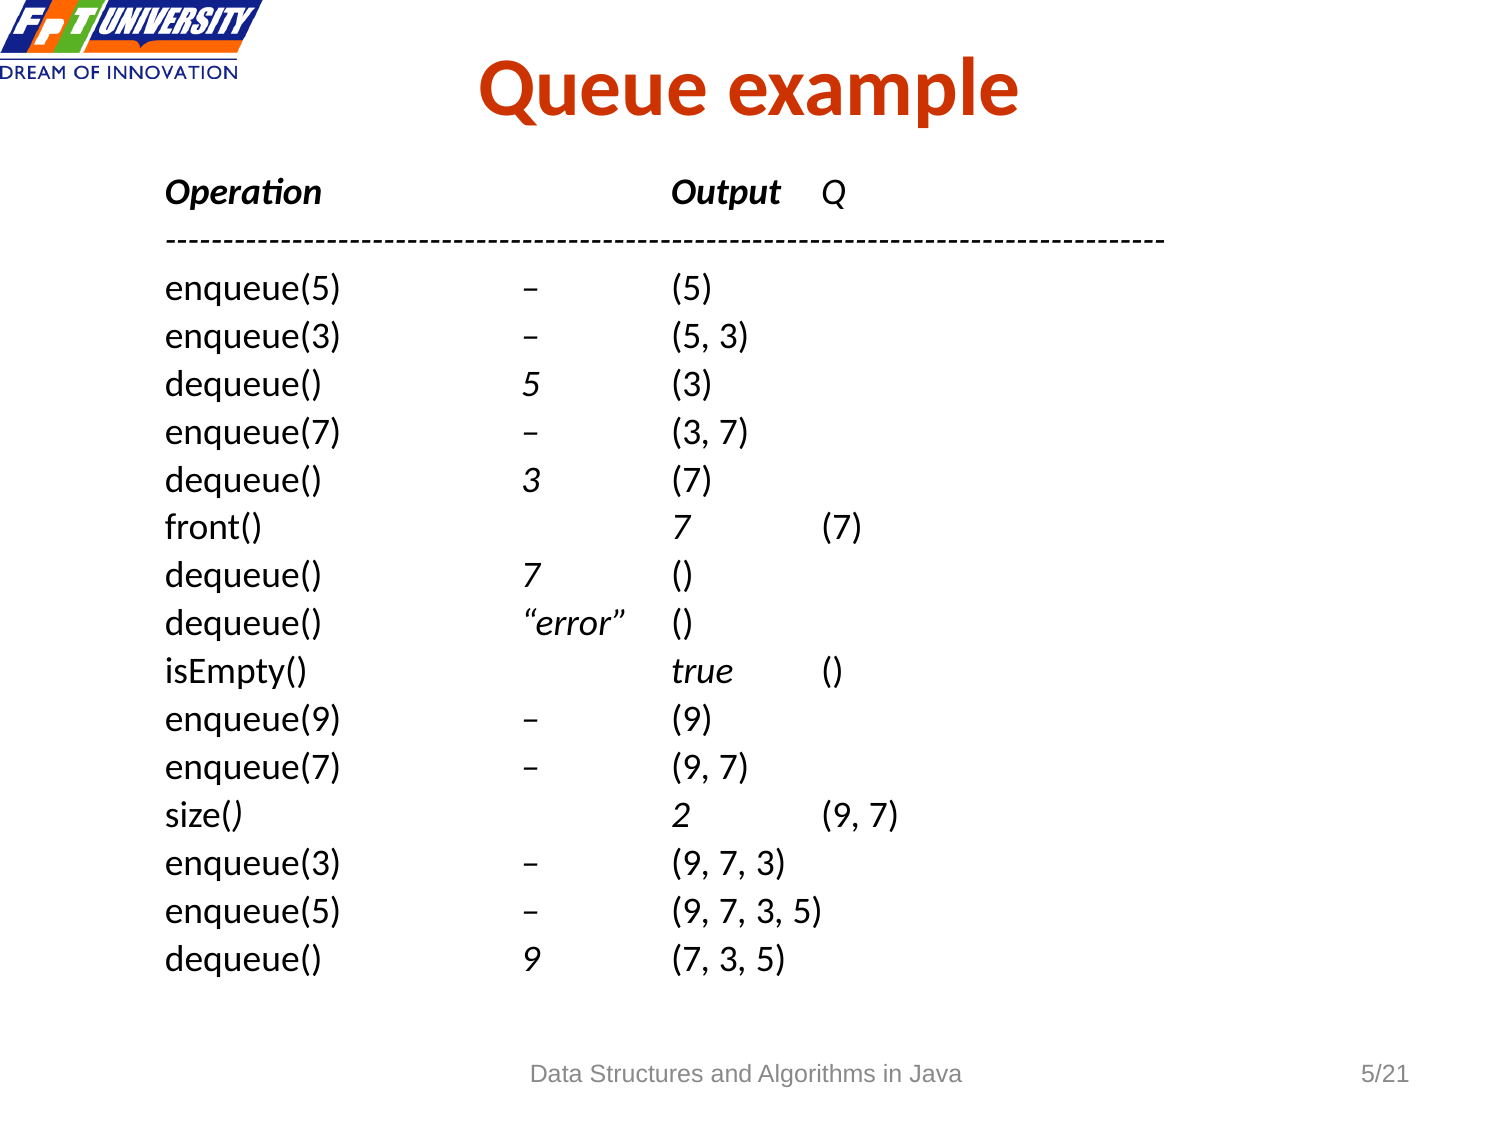

Queue example
Operation			Output	Q
---------------------------------------------------------------------------------------
enqueue(5)		–	(5)
enqueue(3)		–	(5, 3)
dequeue()		5	(3)
enqueue(7)		–	(3, 7)
dequeue()		3	(7)
front()			7	(7)
dequeue()		7	()
dequeue()		“error”	()
isEmpty()			true	()
enqueue(9)		–	(9)
enqueue(7)		–	(9, 7)
size()			2	(9, 7)
enqueue(3)		–	(9, 7, 3)
enqueue(5)		–	(9, 7, 3, 5)
dequeue()		9	(7, 3, 5)
 5
Data Structures and Algorithms in Java
5/21